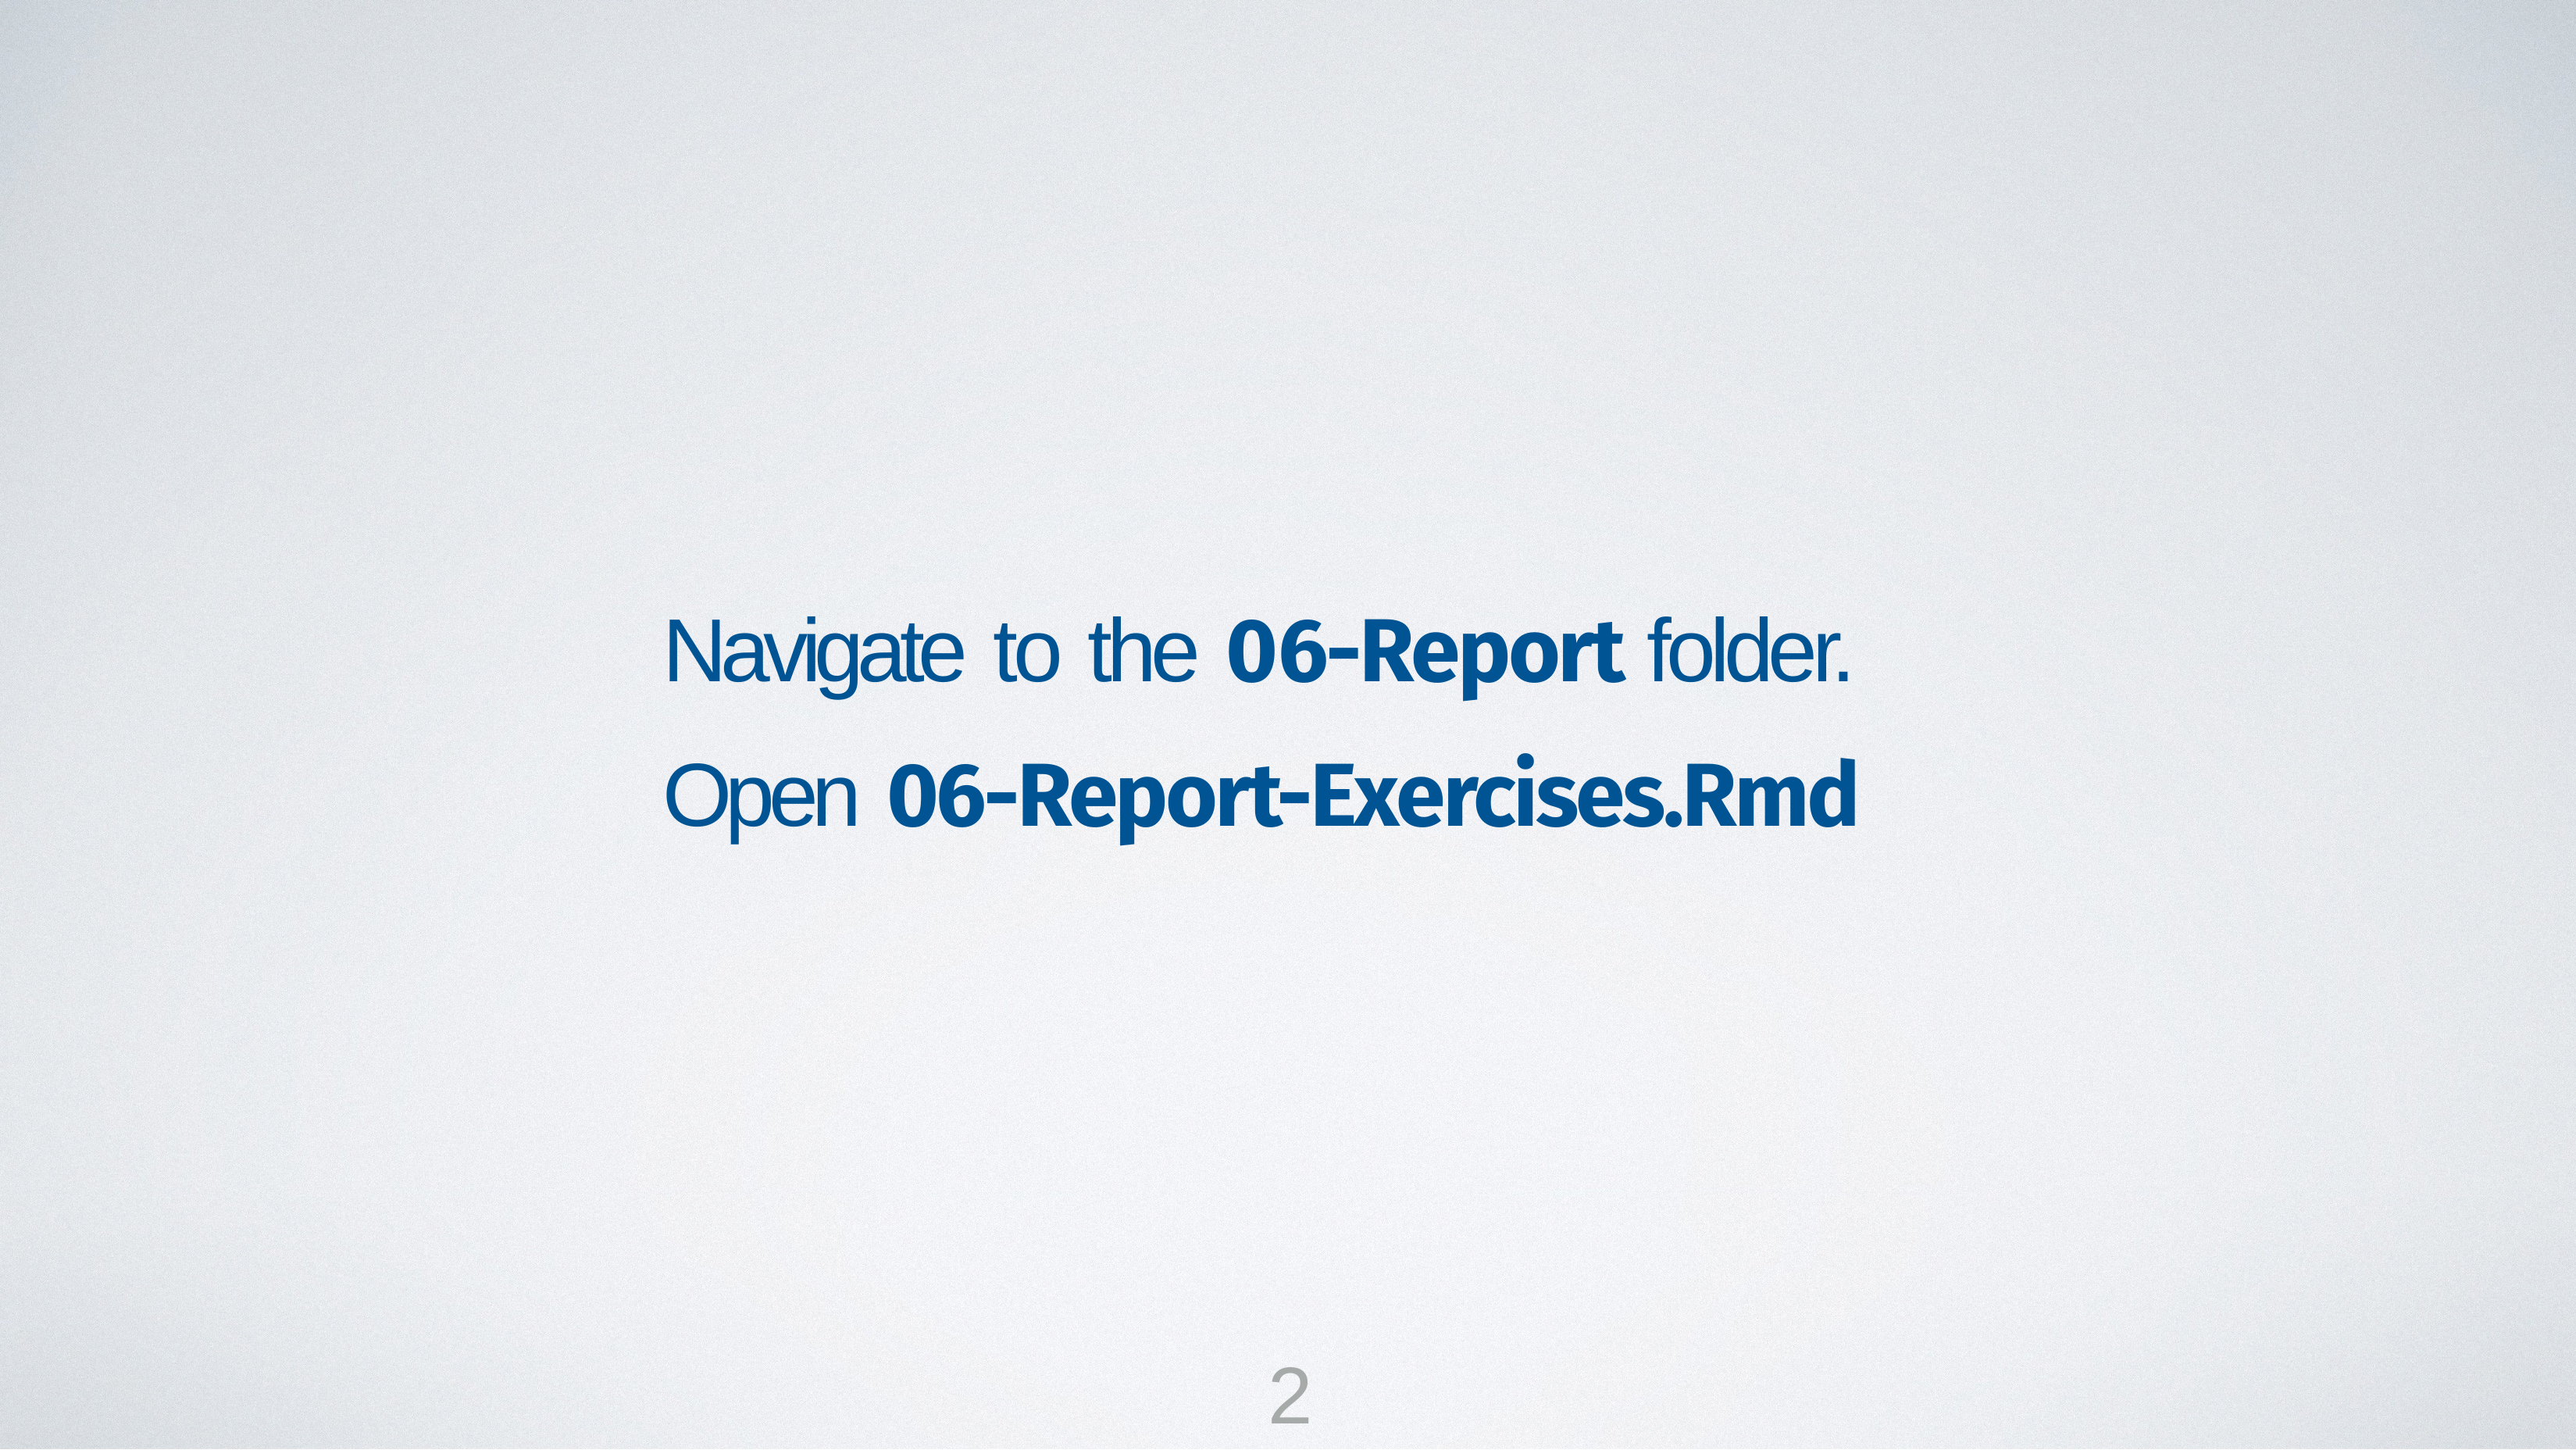

# Navigate to the 06-Report folder.  Open 06-Report-Exercises.Rmd
2